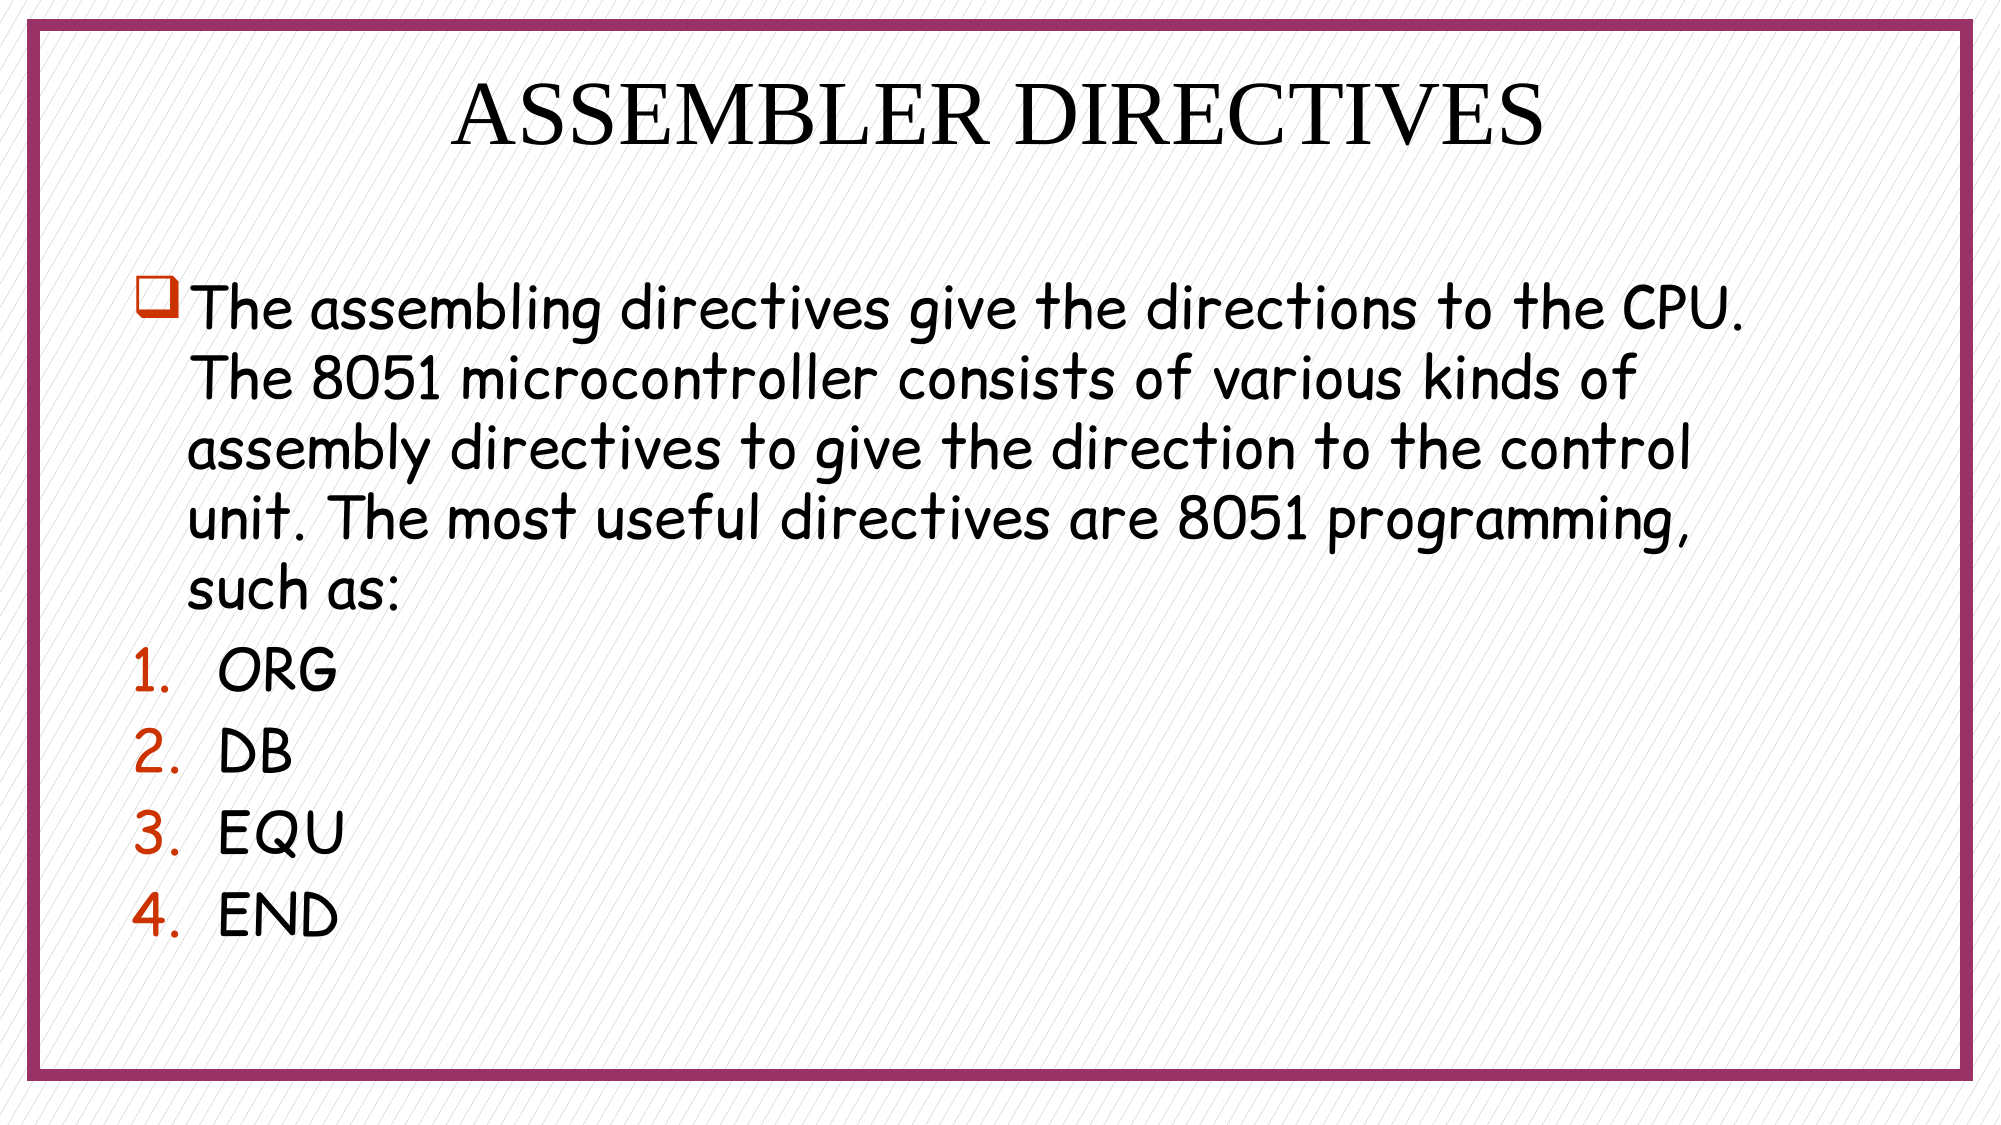

# ASSEMBLER DIRECTIVES
The assembling directives give the directions to the CPU. The 8051 microcontroller consists of various kinds of assembly directives to give the direction to the control unit. The most useful directives are 8051 programming, such as:
ORG
DB
EQU
END